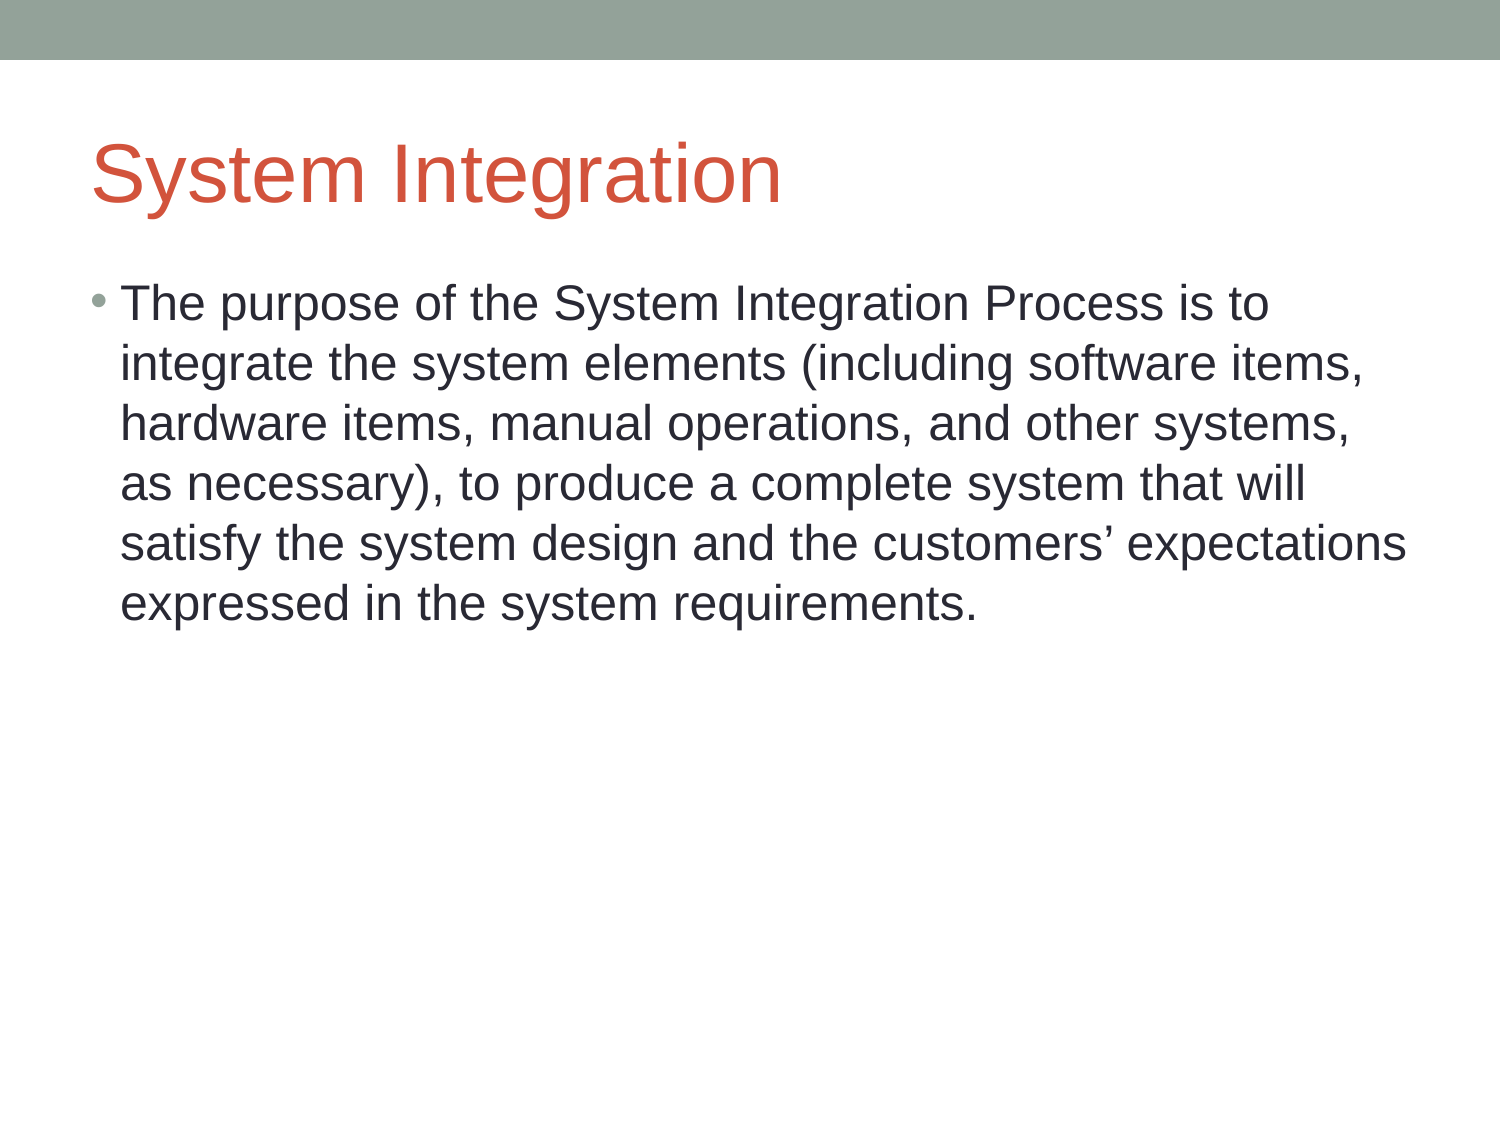

# System Integration
The purpose of the System Integration Process is to integrate the system elements (including software items, hardware items, manual operations, and other systems, as necessary), to produce a complete system that will satisfy the system design and the customers’ expectations expressed in the system requirements.